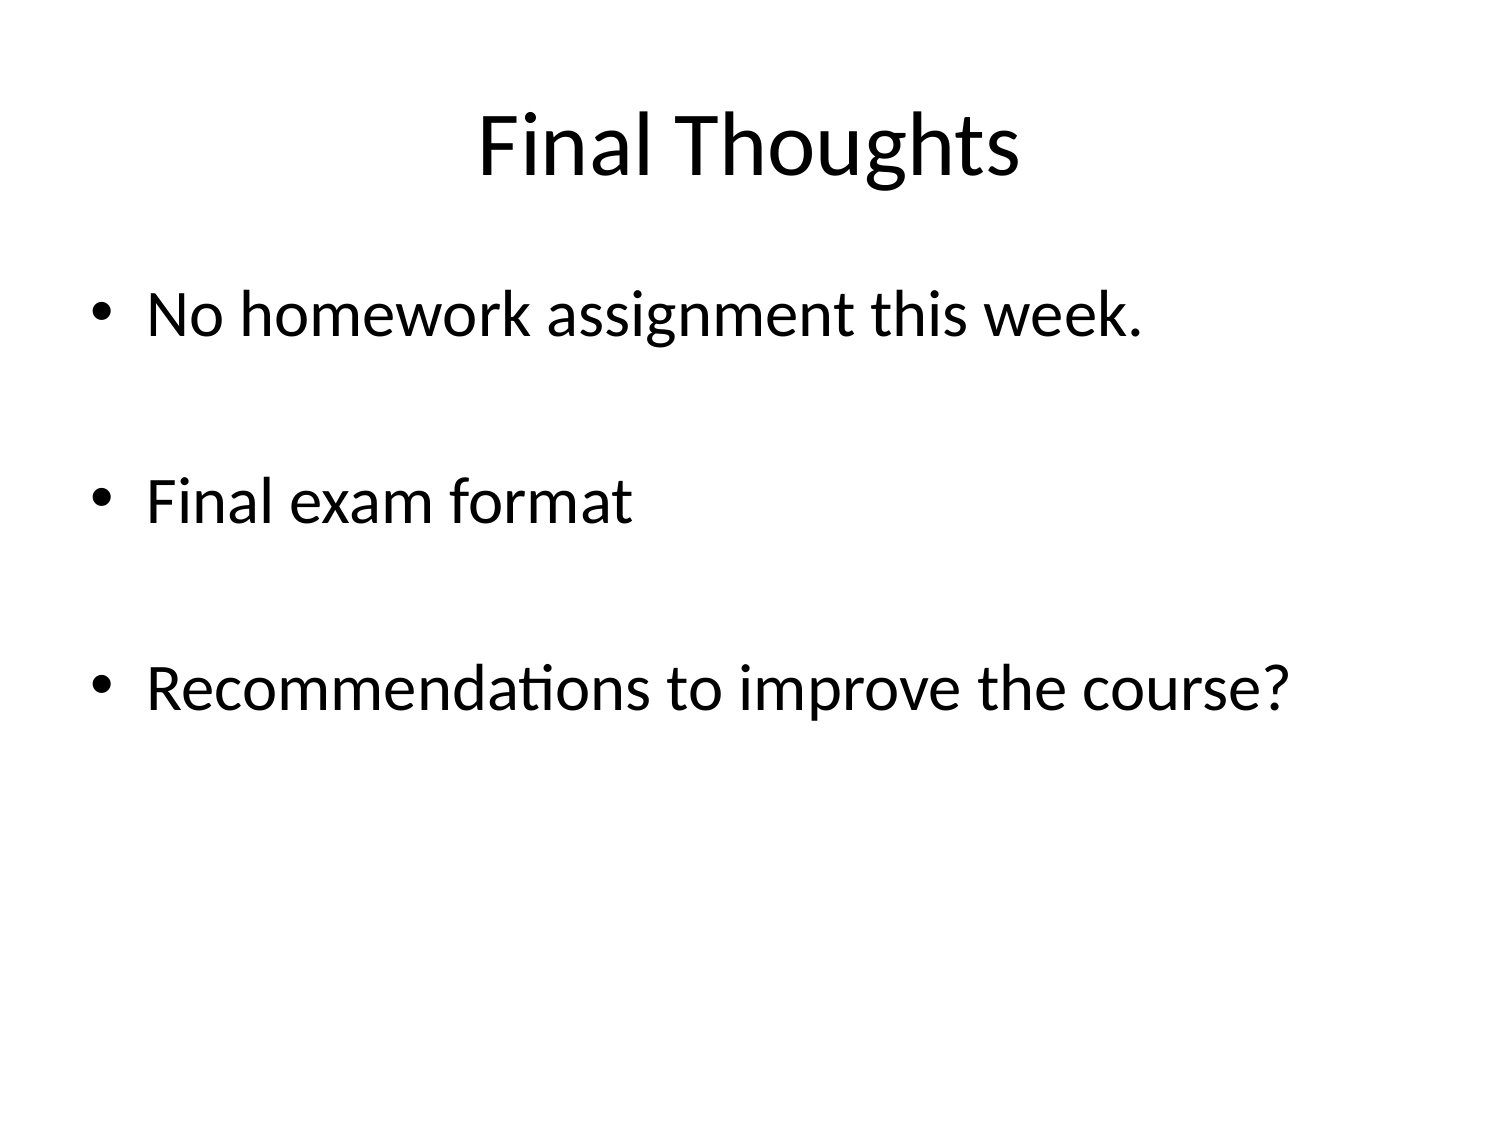

# Final Thoughts
No homework assignment this week.

Final exam format

Recommendations to improve the course?